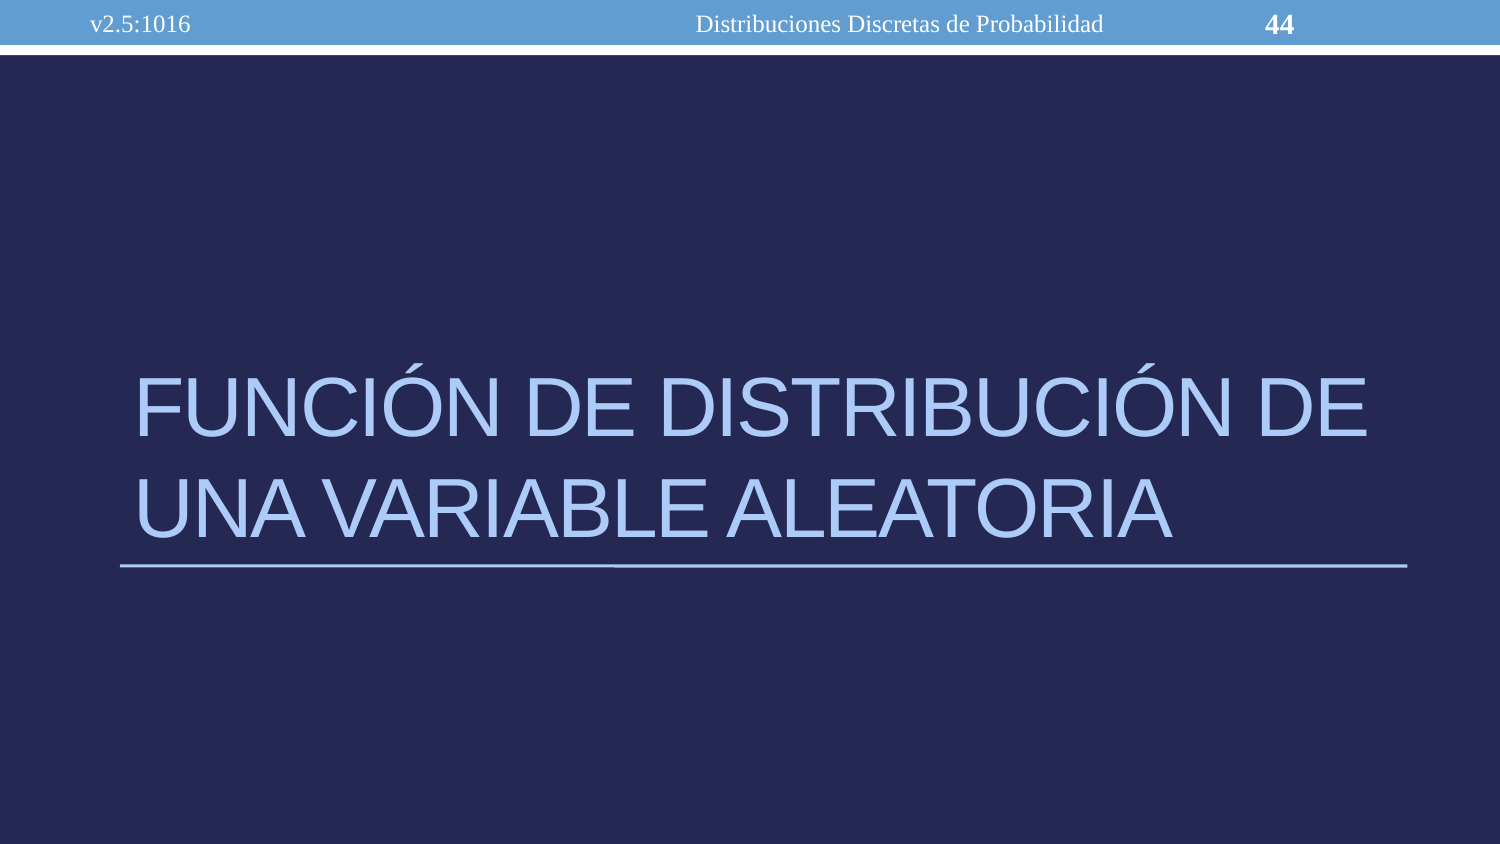

v2.5:1016
Distribuciones Discretas de Probabilidad
44
# Función de distribución de una variable aleatoria